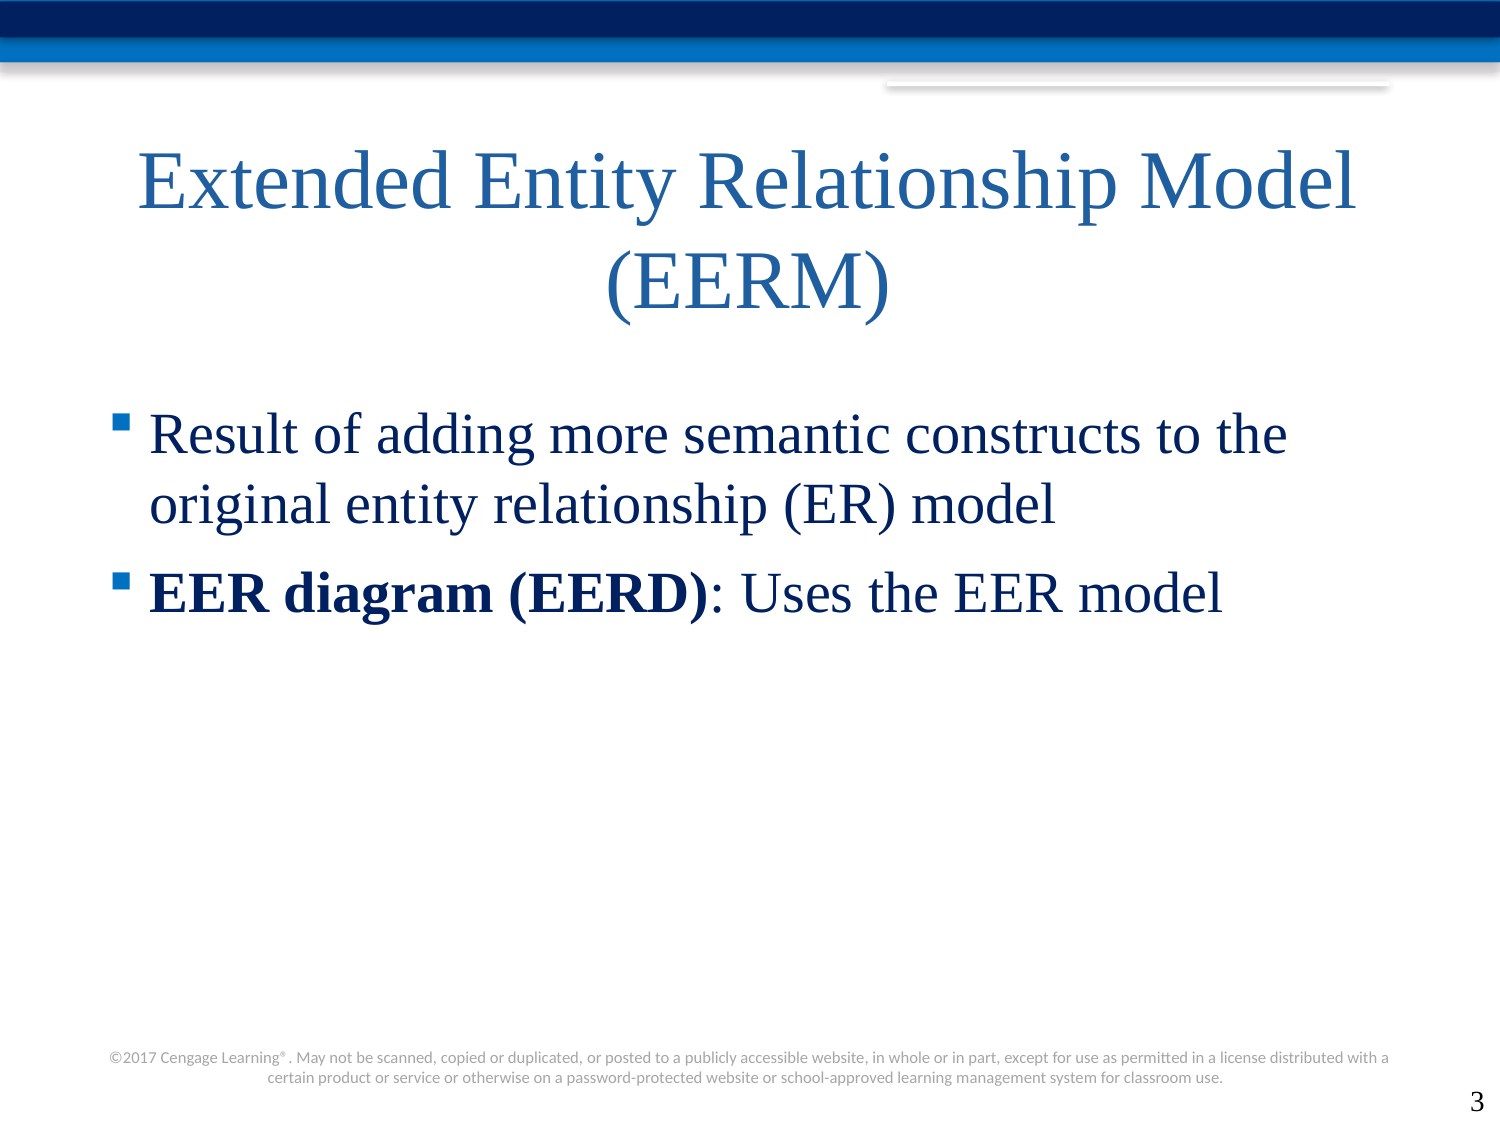

# Extended Entity Relationship Model (EERM)
Result of adding more semantic constructs to the original entity relationship (ER) model
EER diagram (EERD): Uses the EER model
3